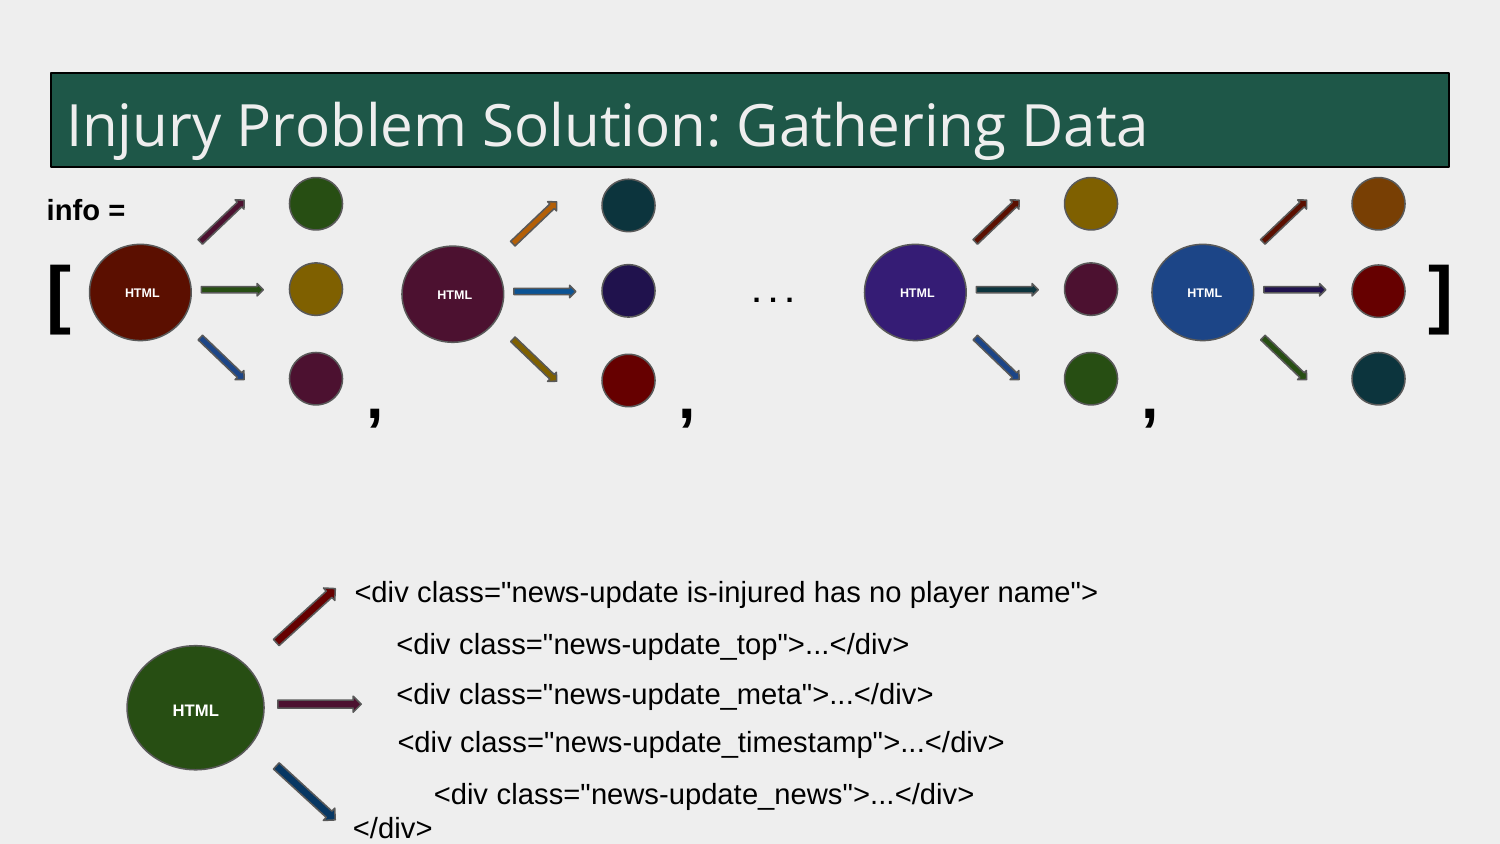

# Injury Problem Solution: Gathering Data
info =

[
]

. . .

HTML
HTML
HTML
HTML

,
,
,

<div class="news-update is-injured has no player name">

<div class="news-update_top">...</div>

<div class="news-update_meta">...</div>
HTML

<div class="news-update_timestamp">...</div>
<div class="news-update_news">...</div>

</div>